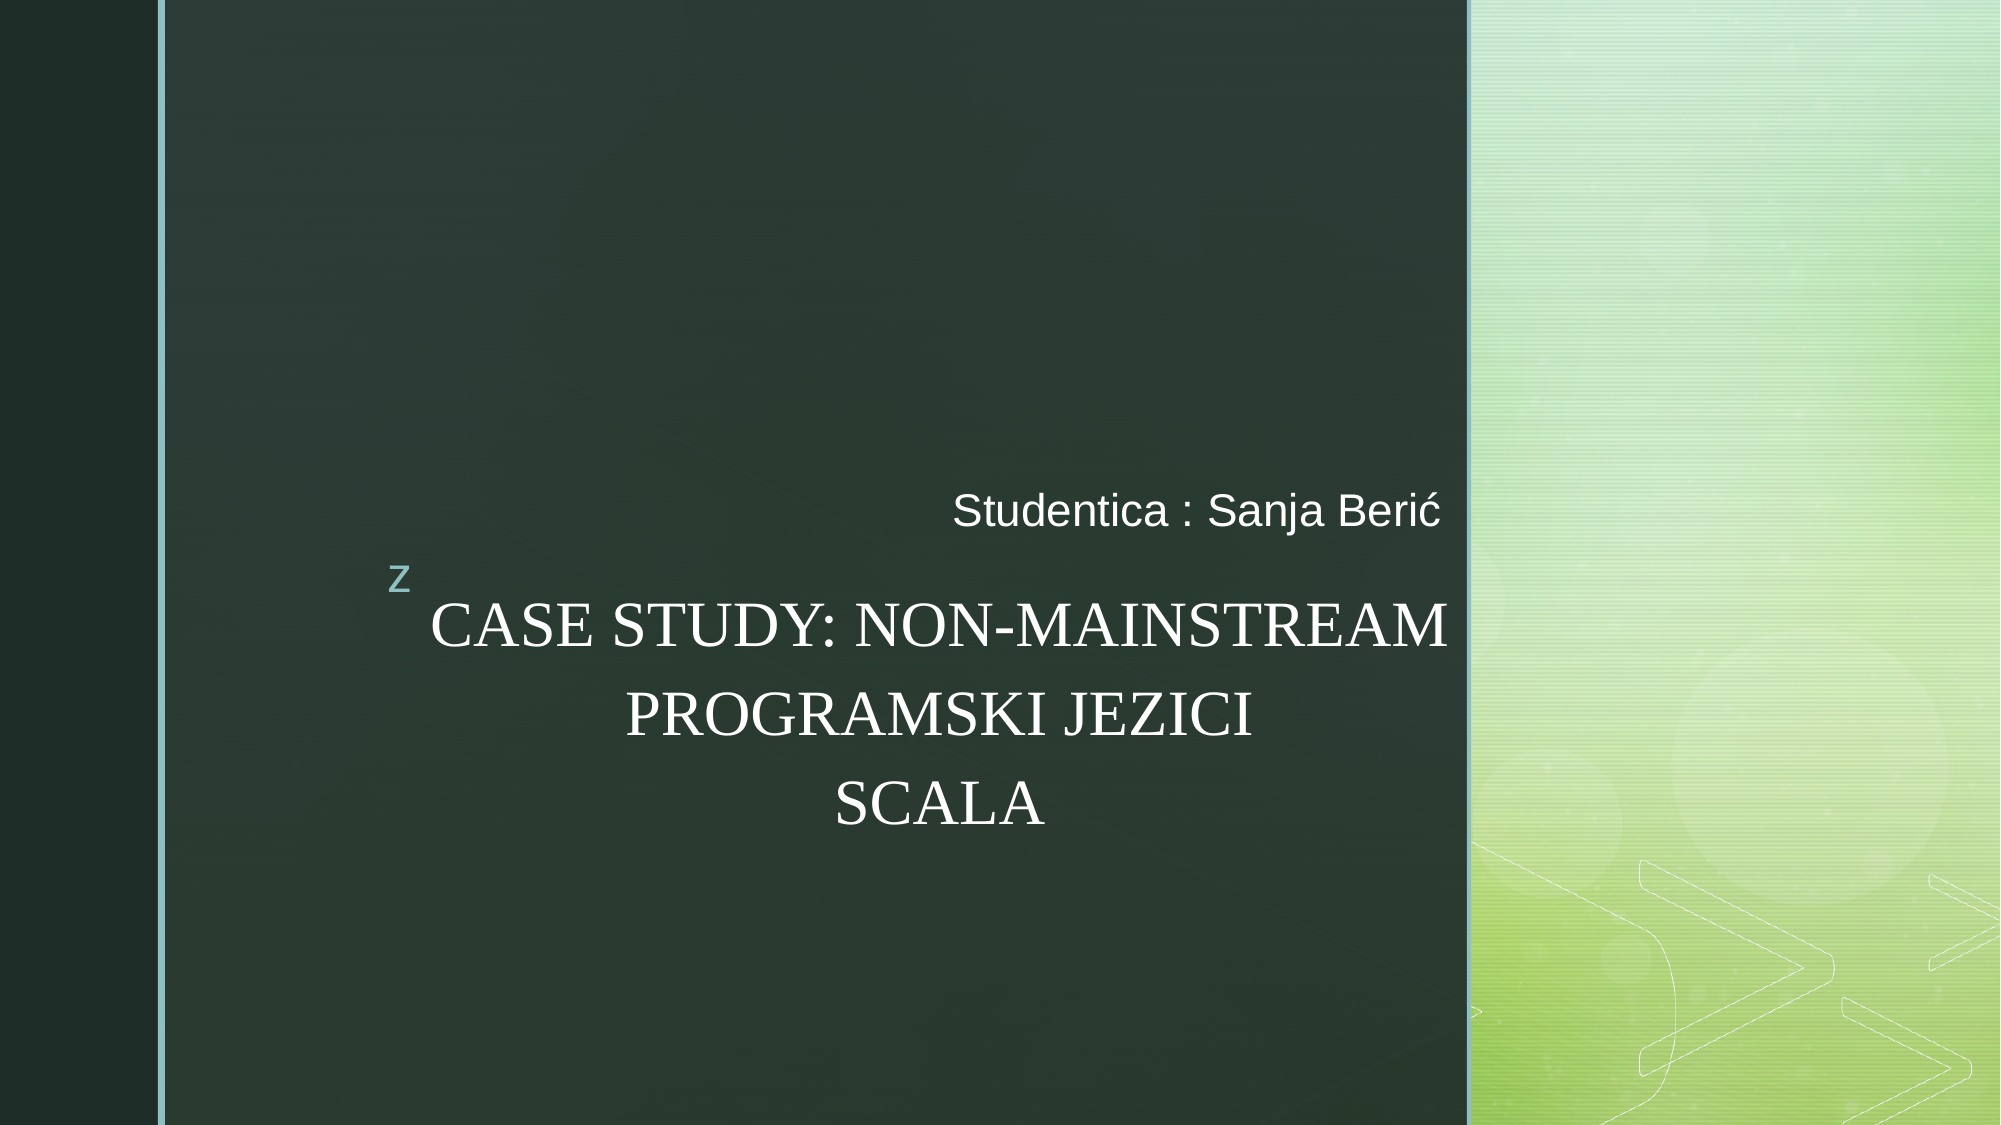

Studentica : Sanja Berić
# CASE STUDY: NON-MAINSTREAM PROGRAMSKI JEZICI SCALA